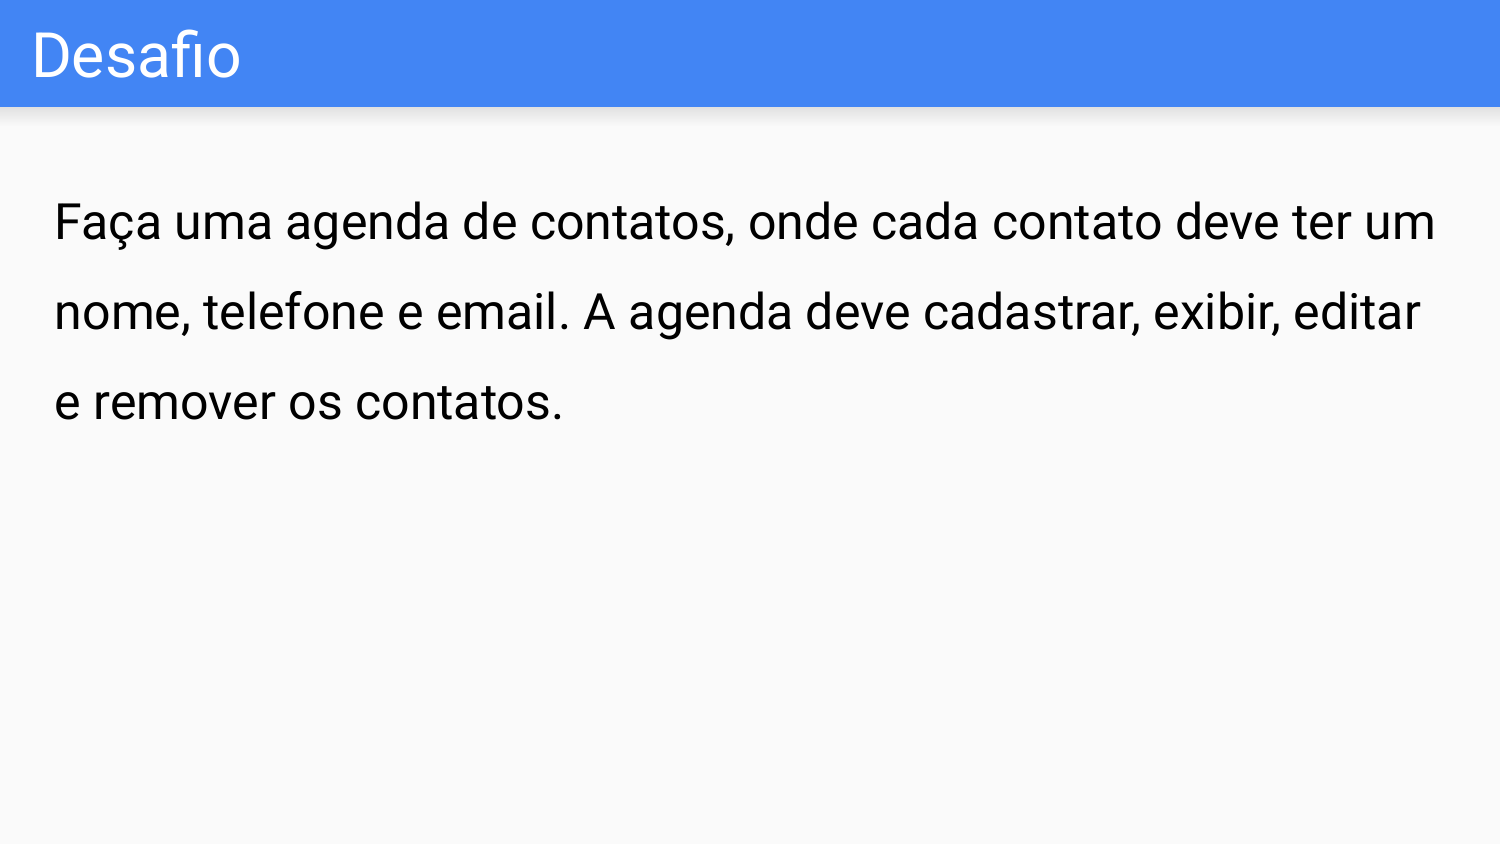

# Desafio
Faça uma agenda de contatos, onde cada contato deve ter um nome, telefone e email. A agenda deve cadastrar, exibir, editar e remover os contatos.